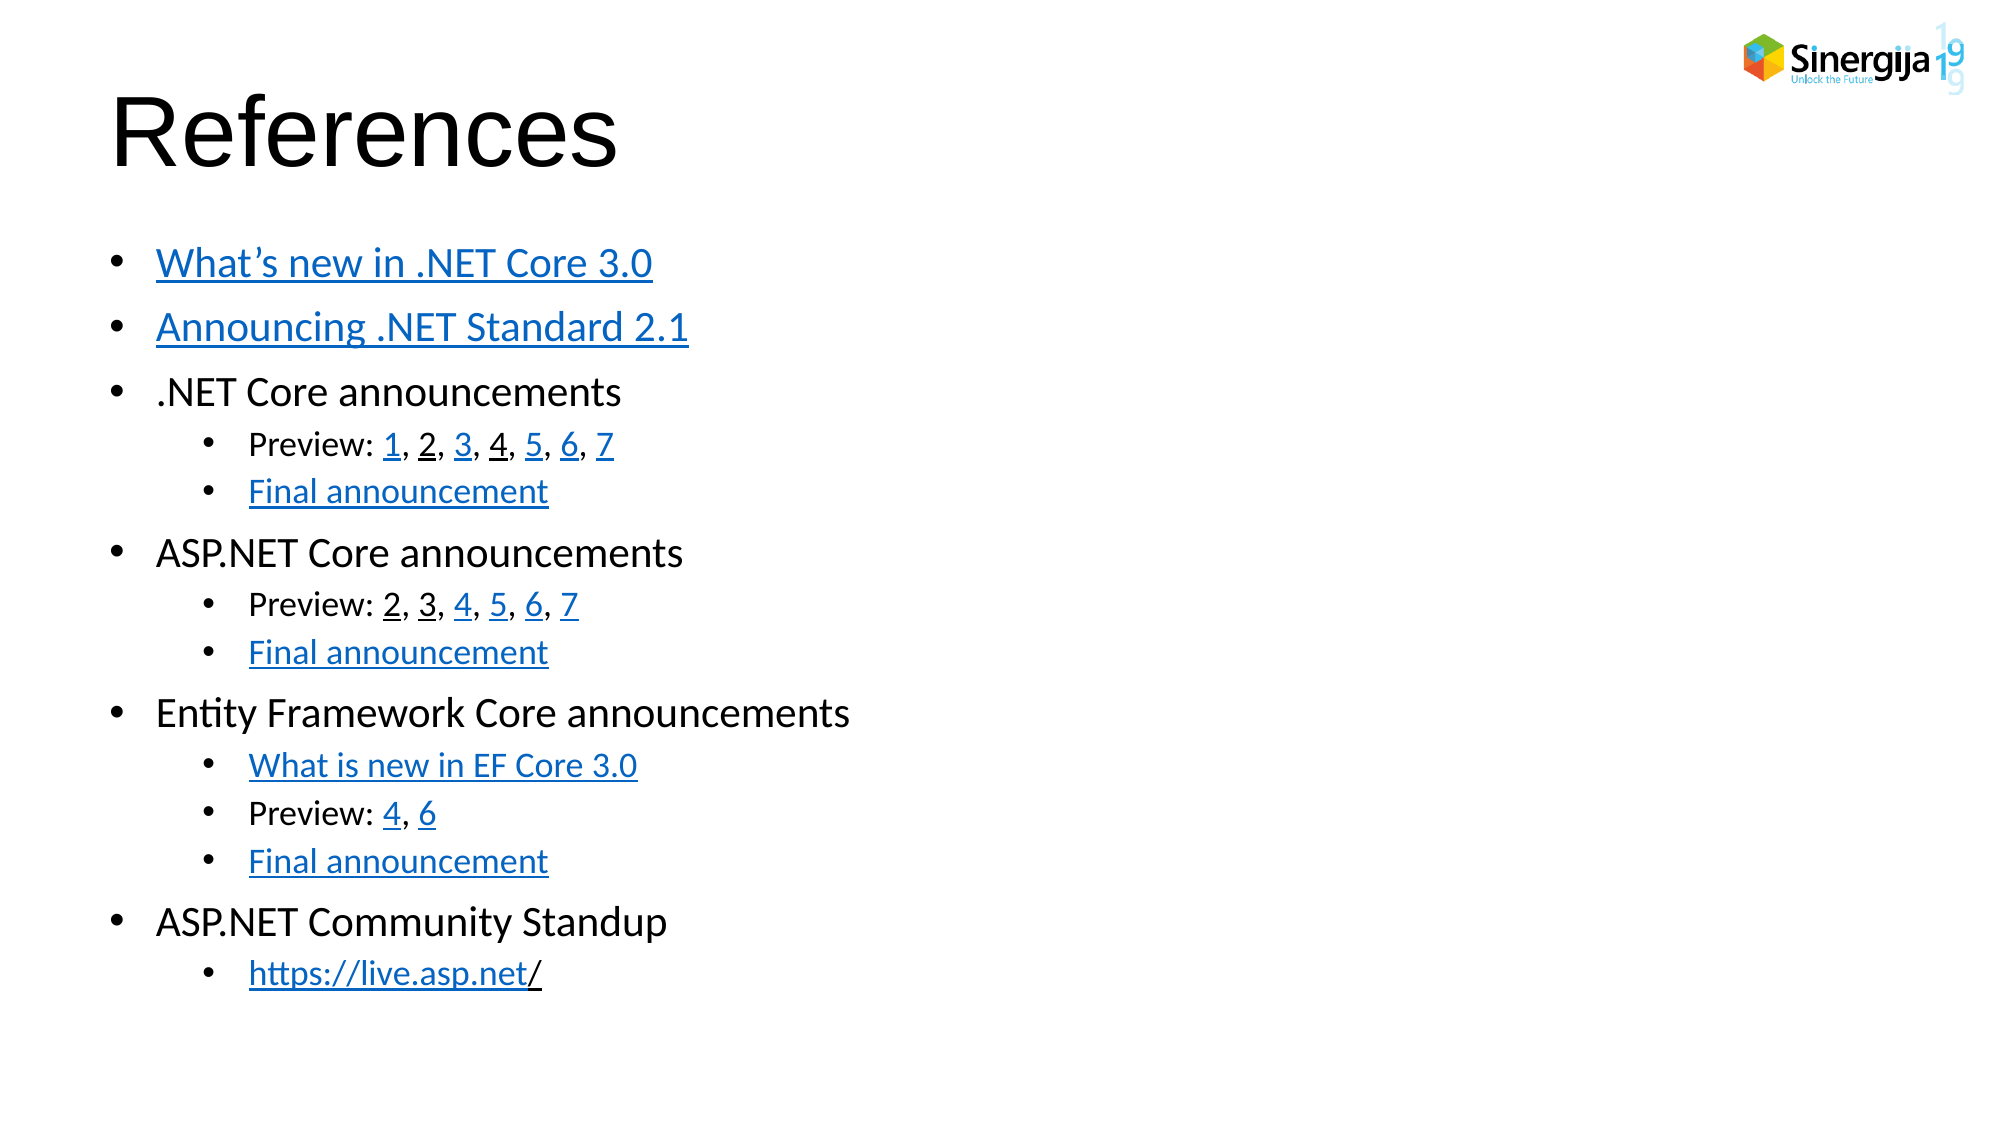

# References
What’s new in .NET Core 3.0
Announcing .NET Standard 2.1
.NET Core announcements
Preview: 1, 2, 3, 4, 5, 6, 7
Final announcement
ASP.NET Core announcements
Preview: 2, 3, 4, 5, 6, 7
Final announcement
Entity Framework Core announcements
What is new in EF Core 3.0
Preview: 4, 6
Final announcement
ASP.NET Community Standup
https://live.asp.net/